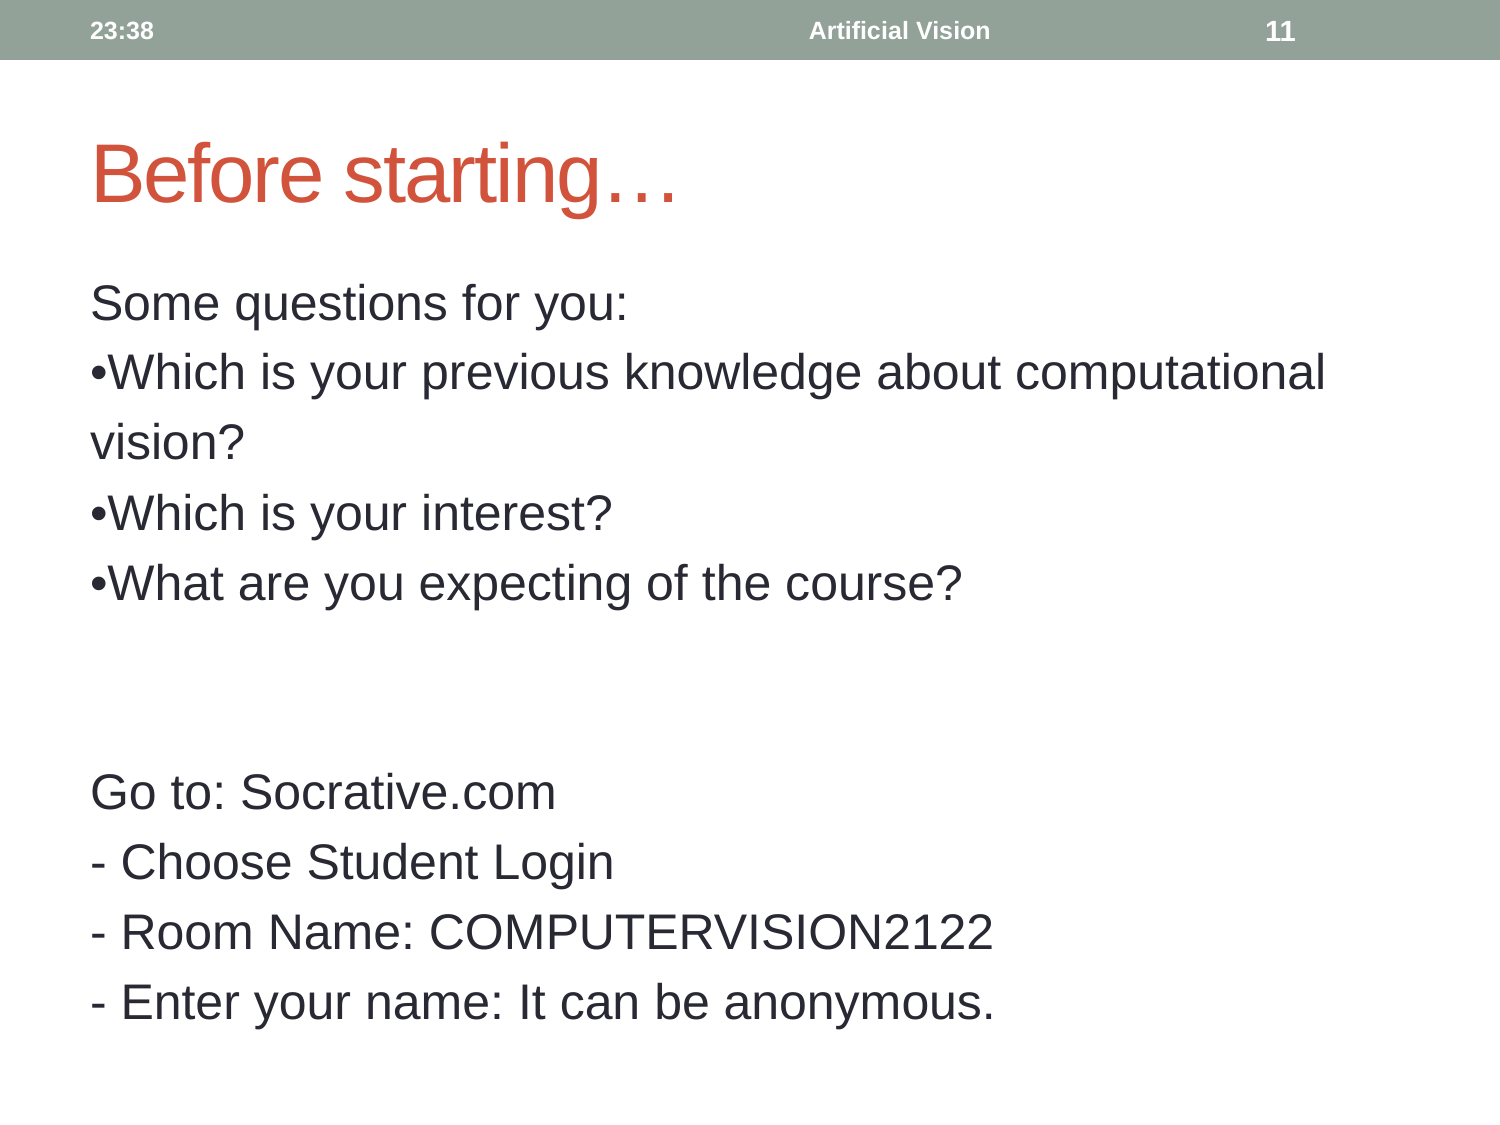

23:38
Artificial Vision
11
# Before starting…
Some questions for you:
•Which is your previous knowledge about computational
vision?
•Which is your interest?
•What are you expecting of the course?

Go to: Socrative.com
- Choose Student Login
- Room Name: COMPUTERVISION2122
- Enter your name: It can be anonymous.